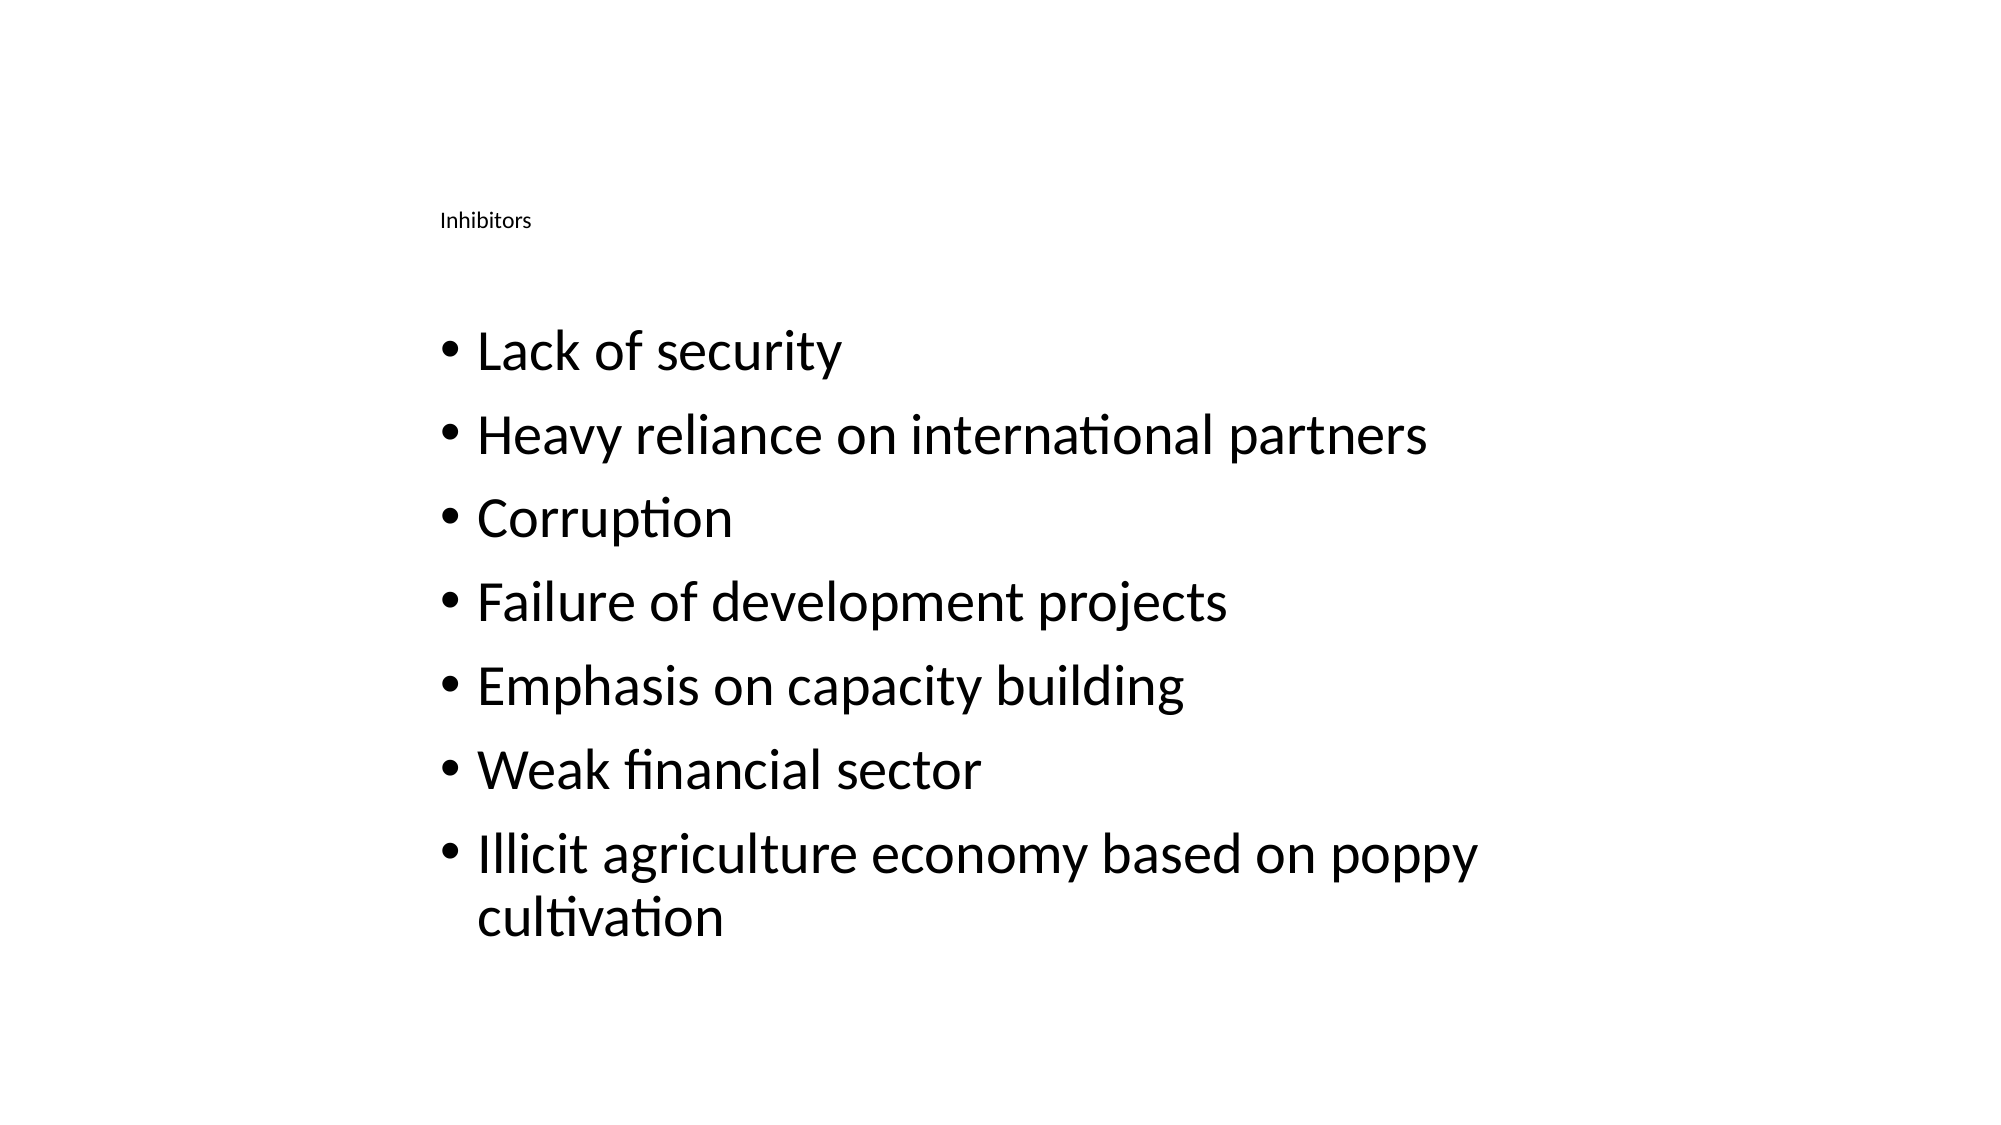

UNCLASSIFIED
Inhibitors
Lack of security
Heavy reliance on international partners
Corruption
Failure of development projects
Emphasis on capacity building
Weak financial sector
Illicit agriculture economy based on poppy cultivation